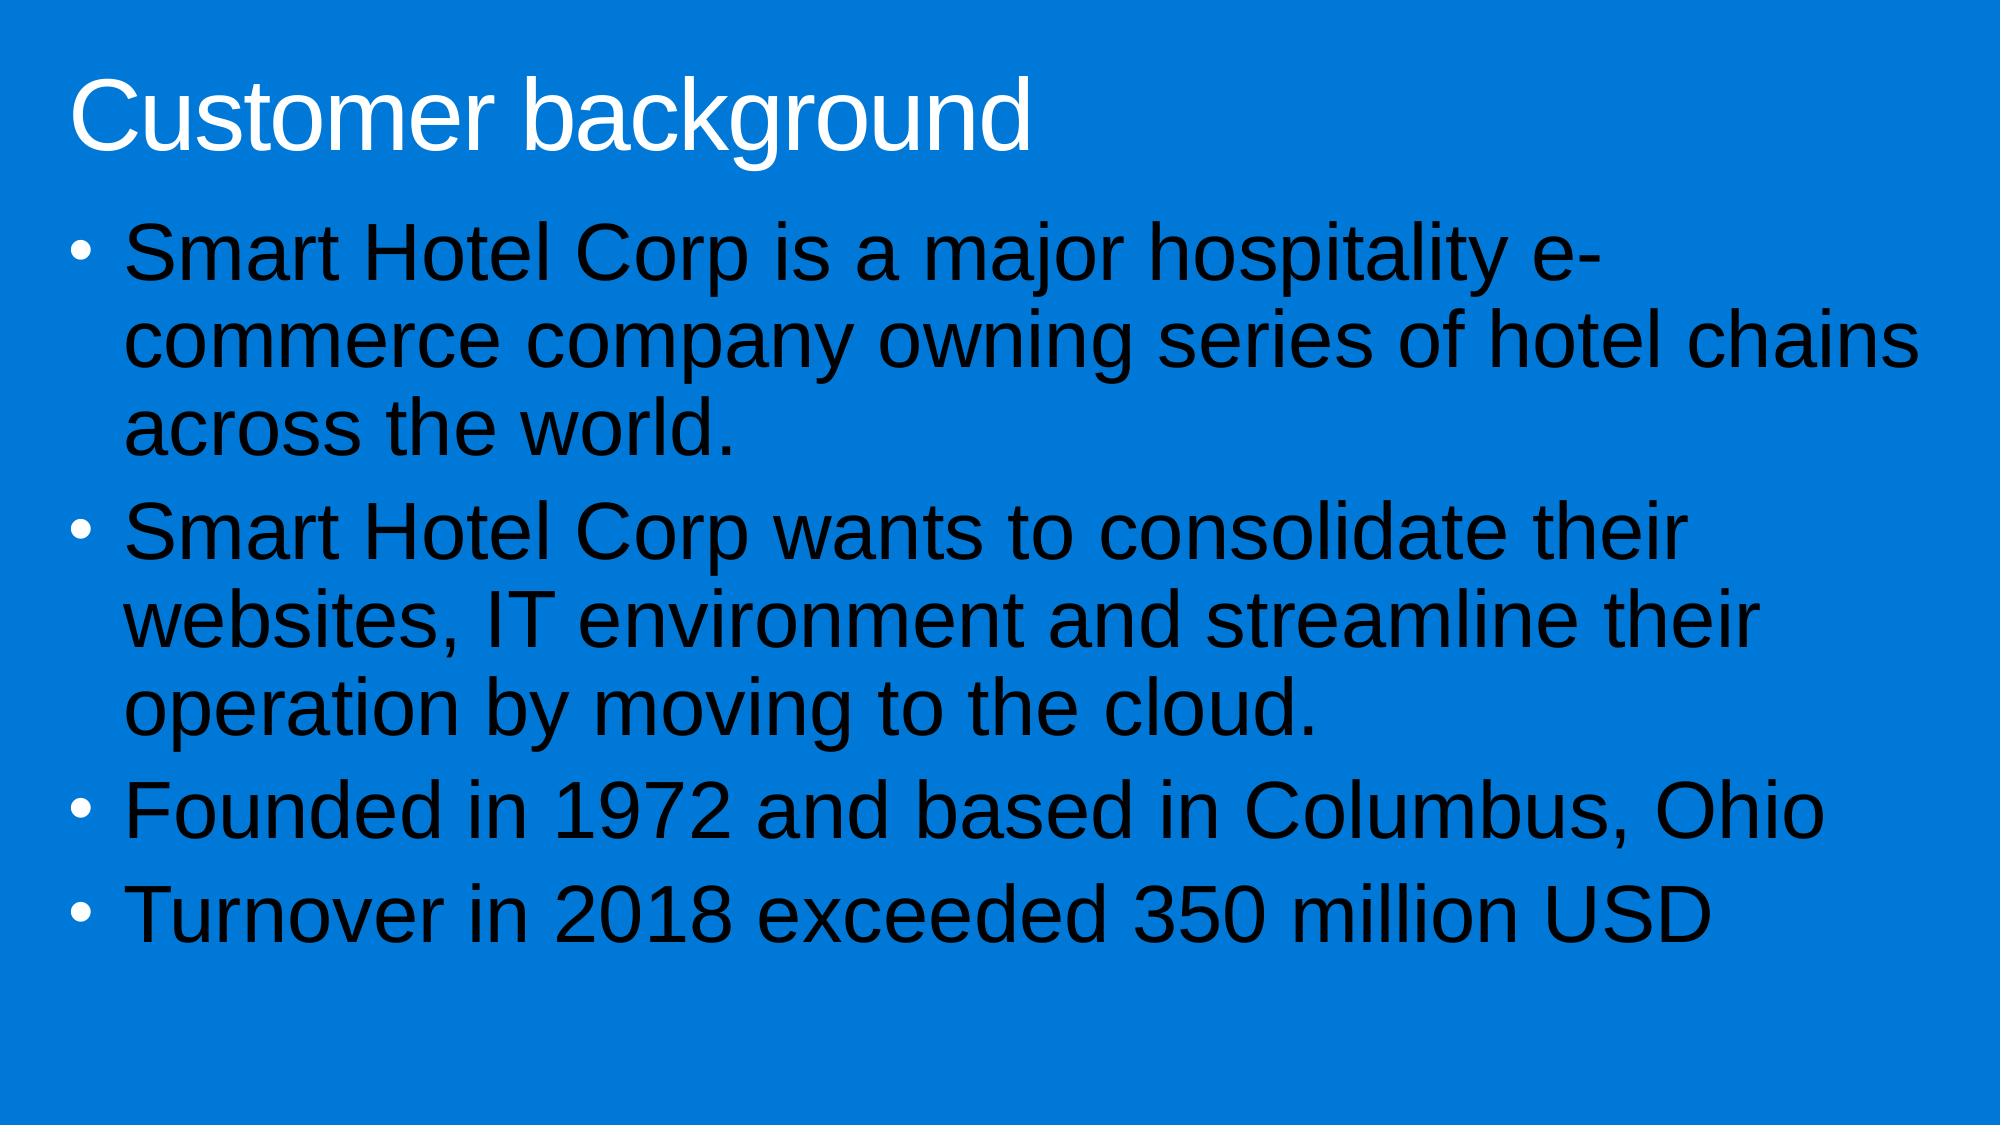

# Customer background
Smart Hotel Corp is a major hospitality e-commerce company owning series of hotel chains across the world.
Smart Hotel Corp wants to consolidate their websites, IT environment and streamline their operation by moving to the cloud.
Founded in 1972 and based in Columbus, Ohio
Turnover in 2018 exceeded 350 million USD